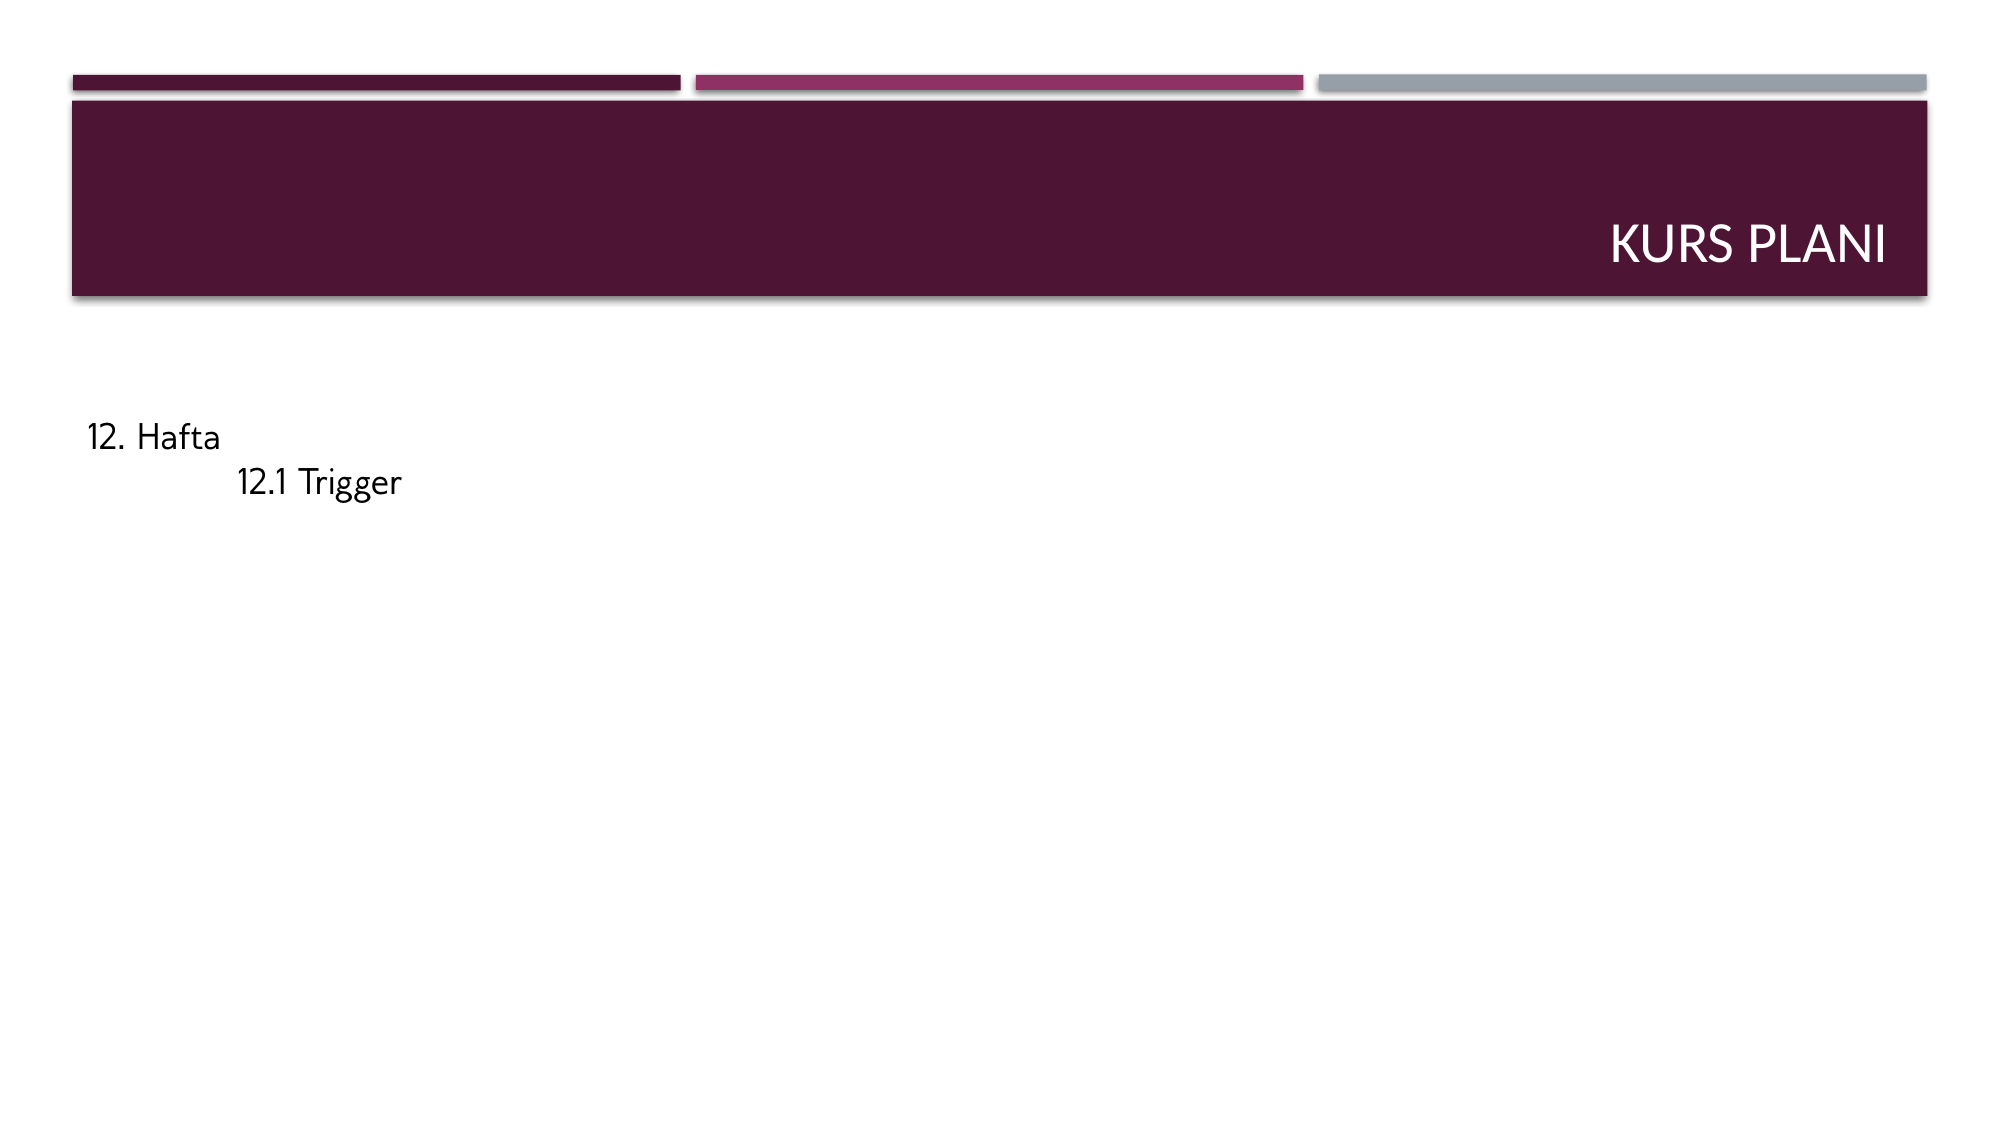

# Kurs planı

12. Hafta
	12.1 Trigger